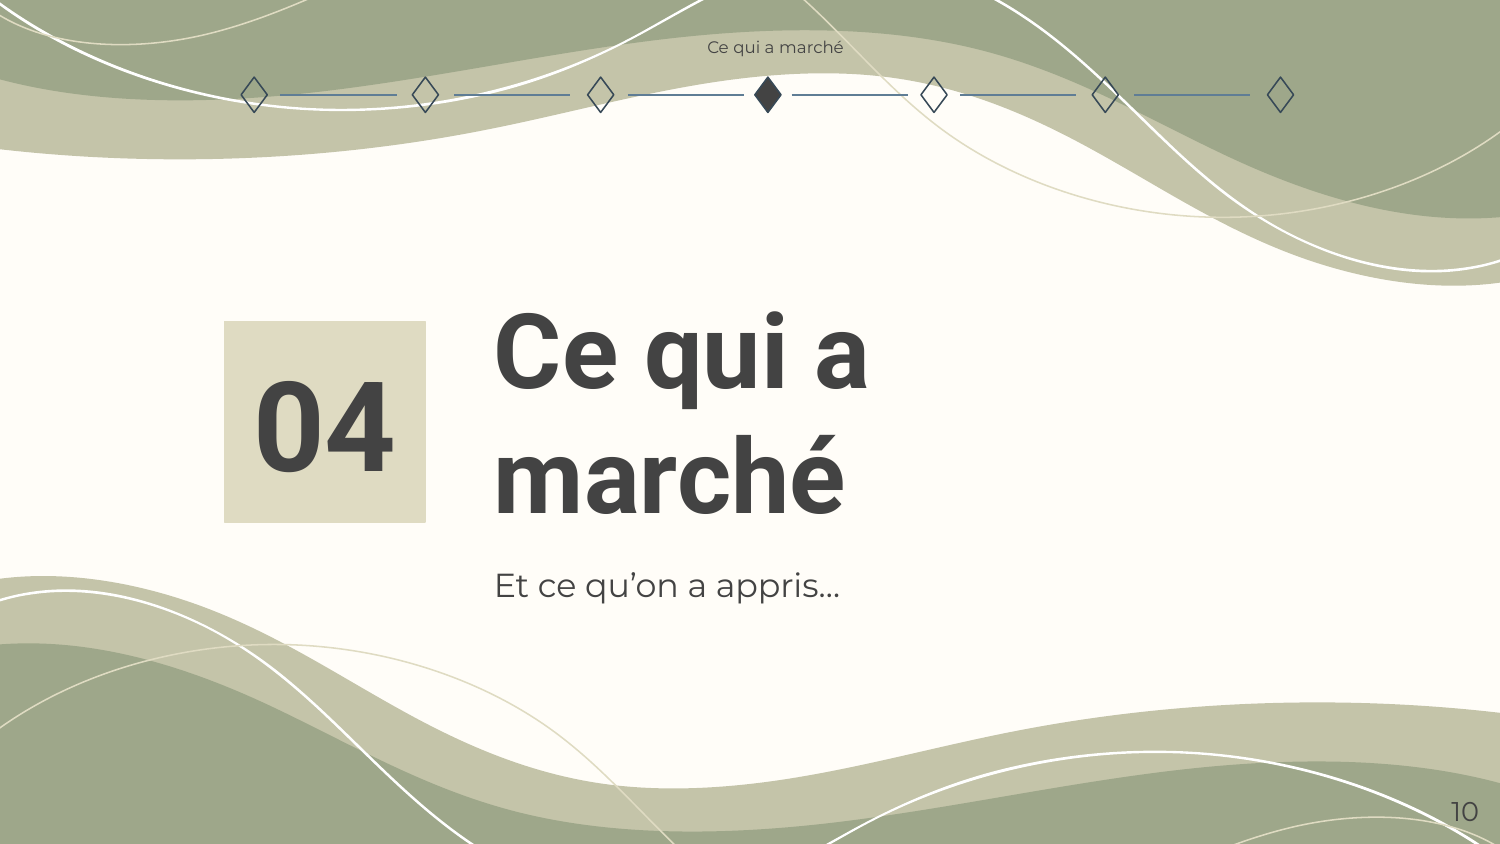

Ce qui a marché

# Ce qui a
marché
04
Et ce qu’on a appris…
10